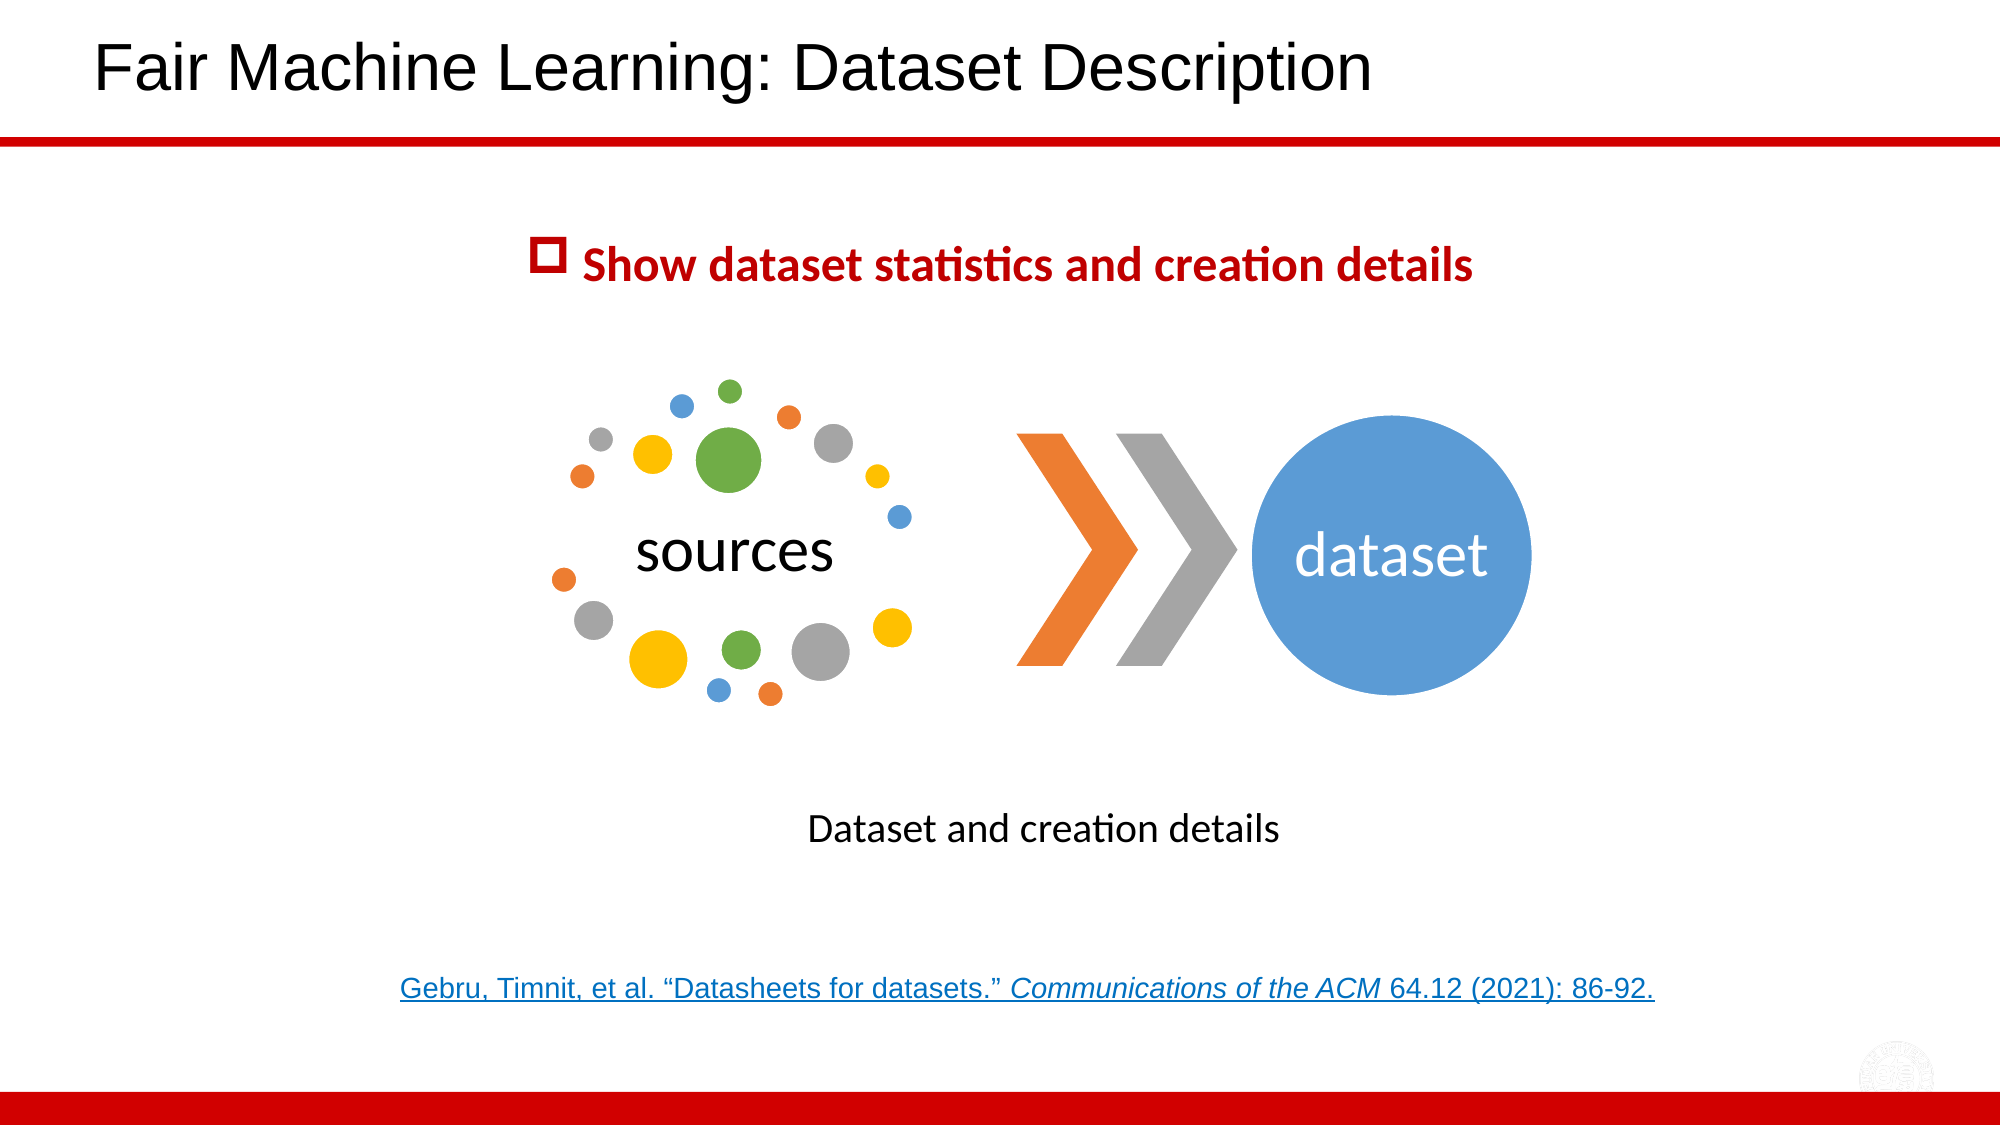

# Fair Machine Learning: Dataset Description
Show dataset statistics and creation details
sources
Dataset and creation details
dataset
Gebru, Timnit, et al. “Datasheets for datasets.” Communications of the ACM 64.12 (2021): 86-92.